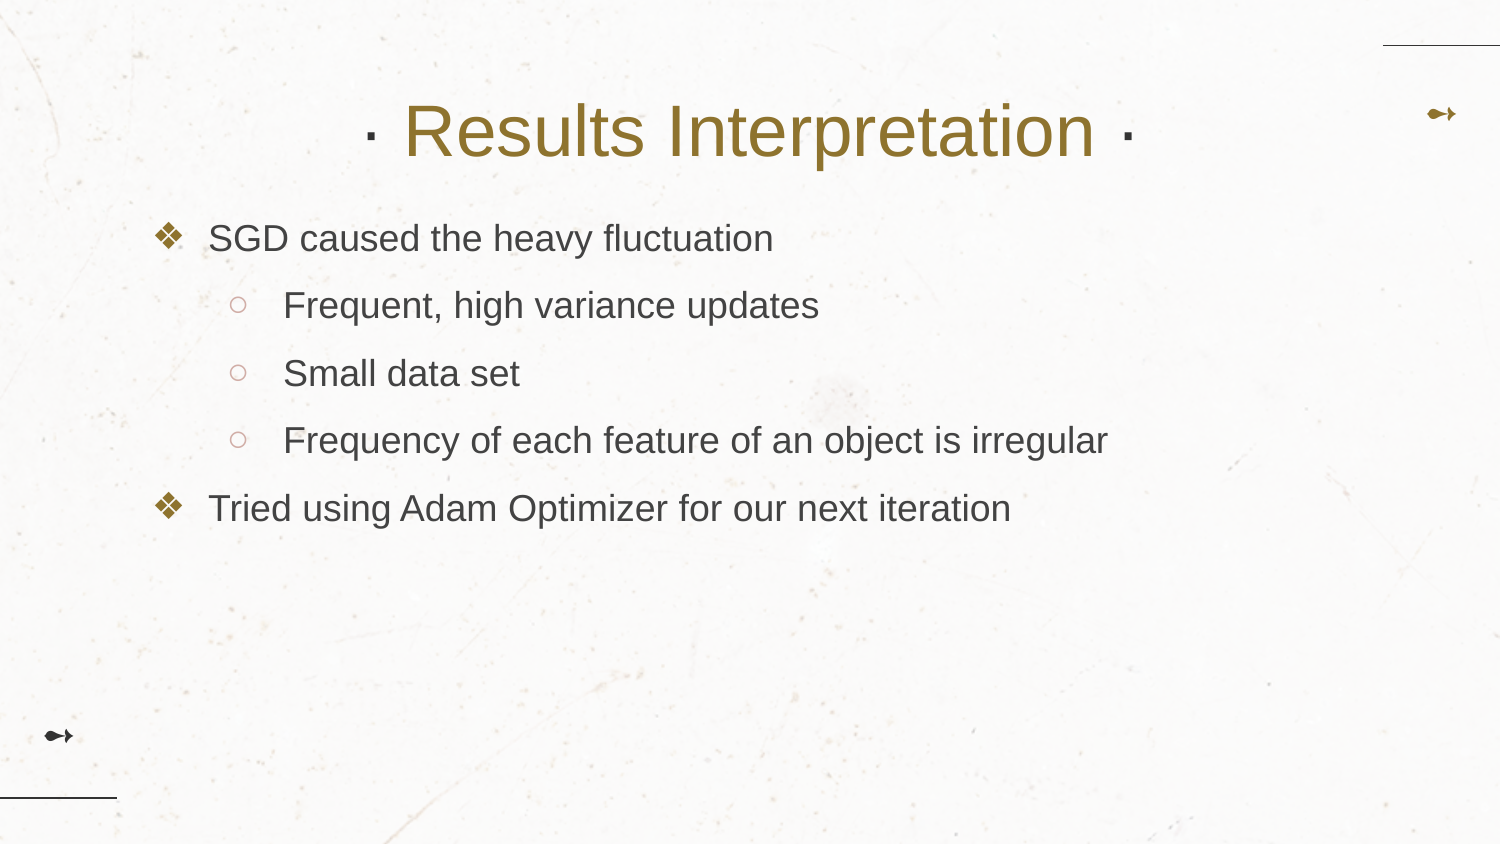

# · Results Interpretation ·
SGD caused the heavy fluctuation
Frequent, high variance updates
Small data set
Frequency of each feature of an object is irregular
Tried using Adam Optimizer for our next iteration